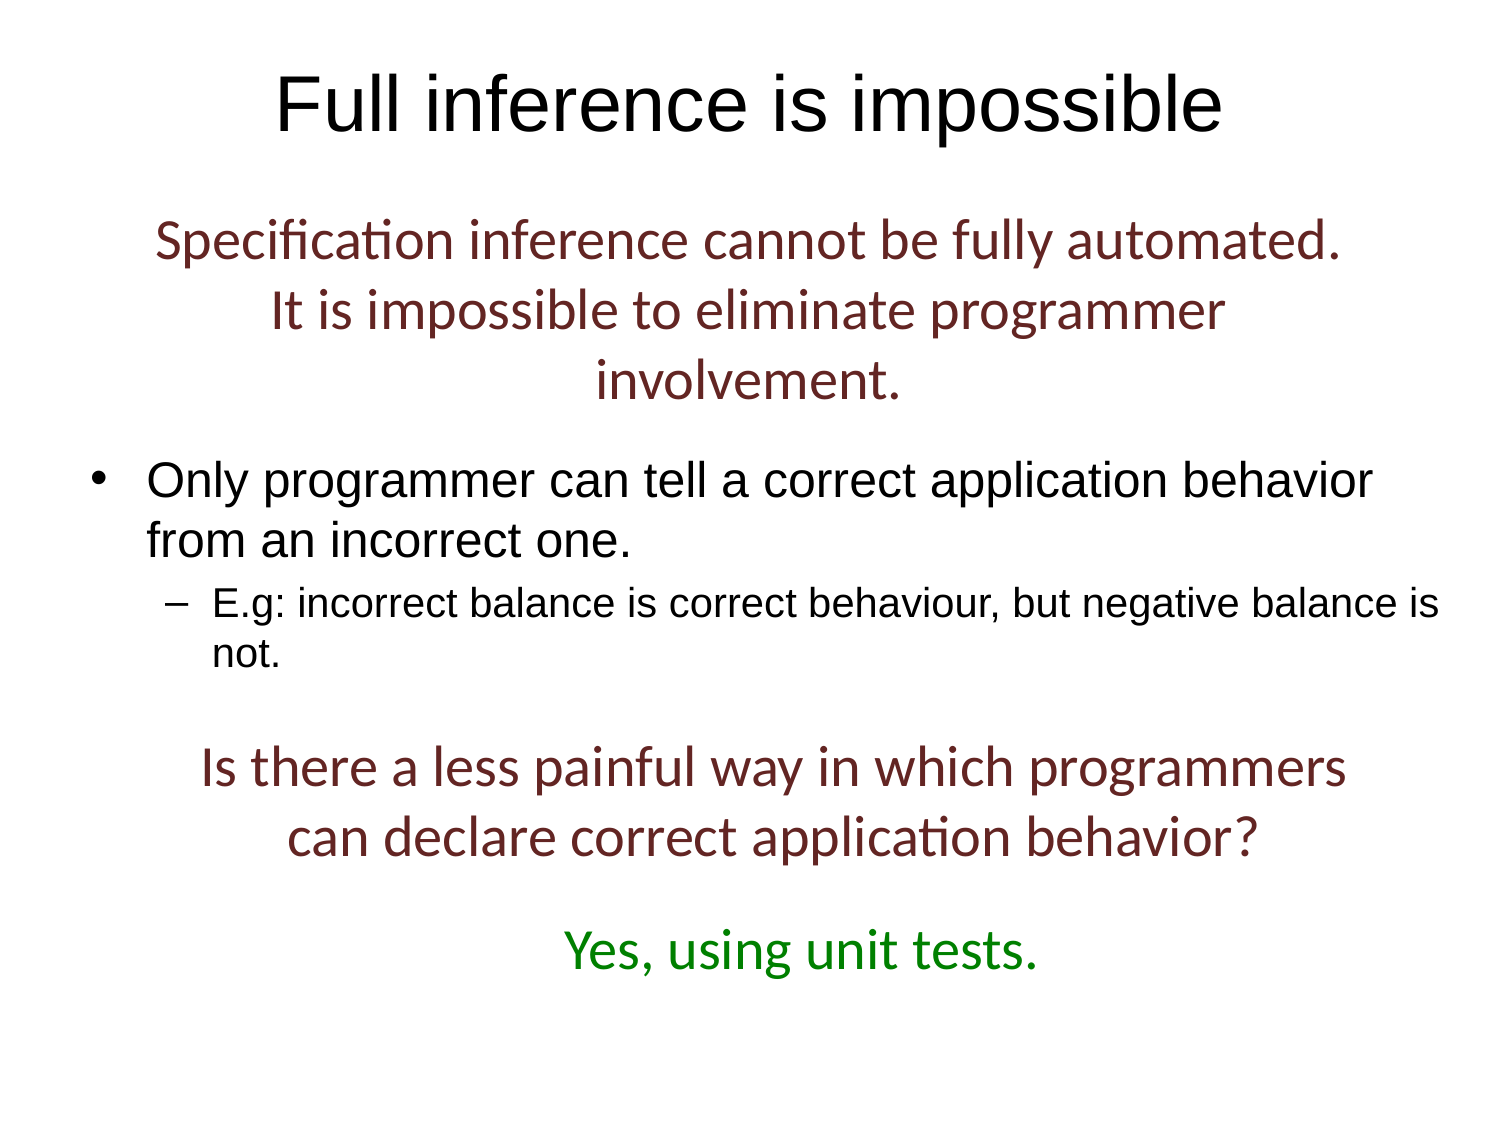

# Full inference is impossible
Specification inference cannot be fully automated. It is impossible to eliminate programmer involvement.
Only programmer can tell a correct application behavior from an incorrect one.
E.g: incorrect balance is correct behaviour, but negative balance is not.
Is there a less painful way in which programmers can declare correct application behavior?
Yes, using unit tests.